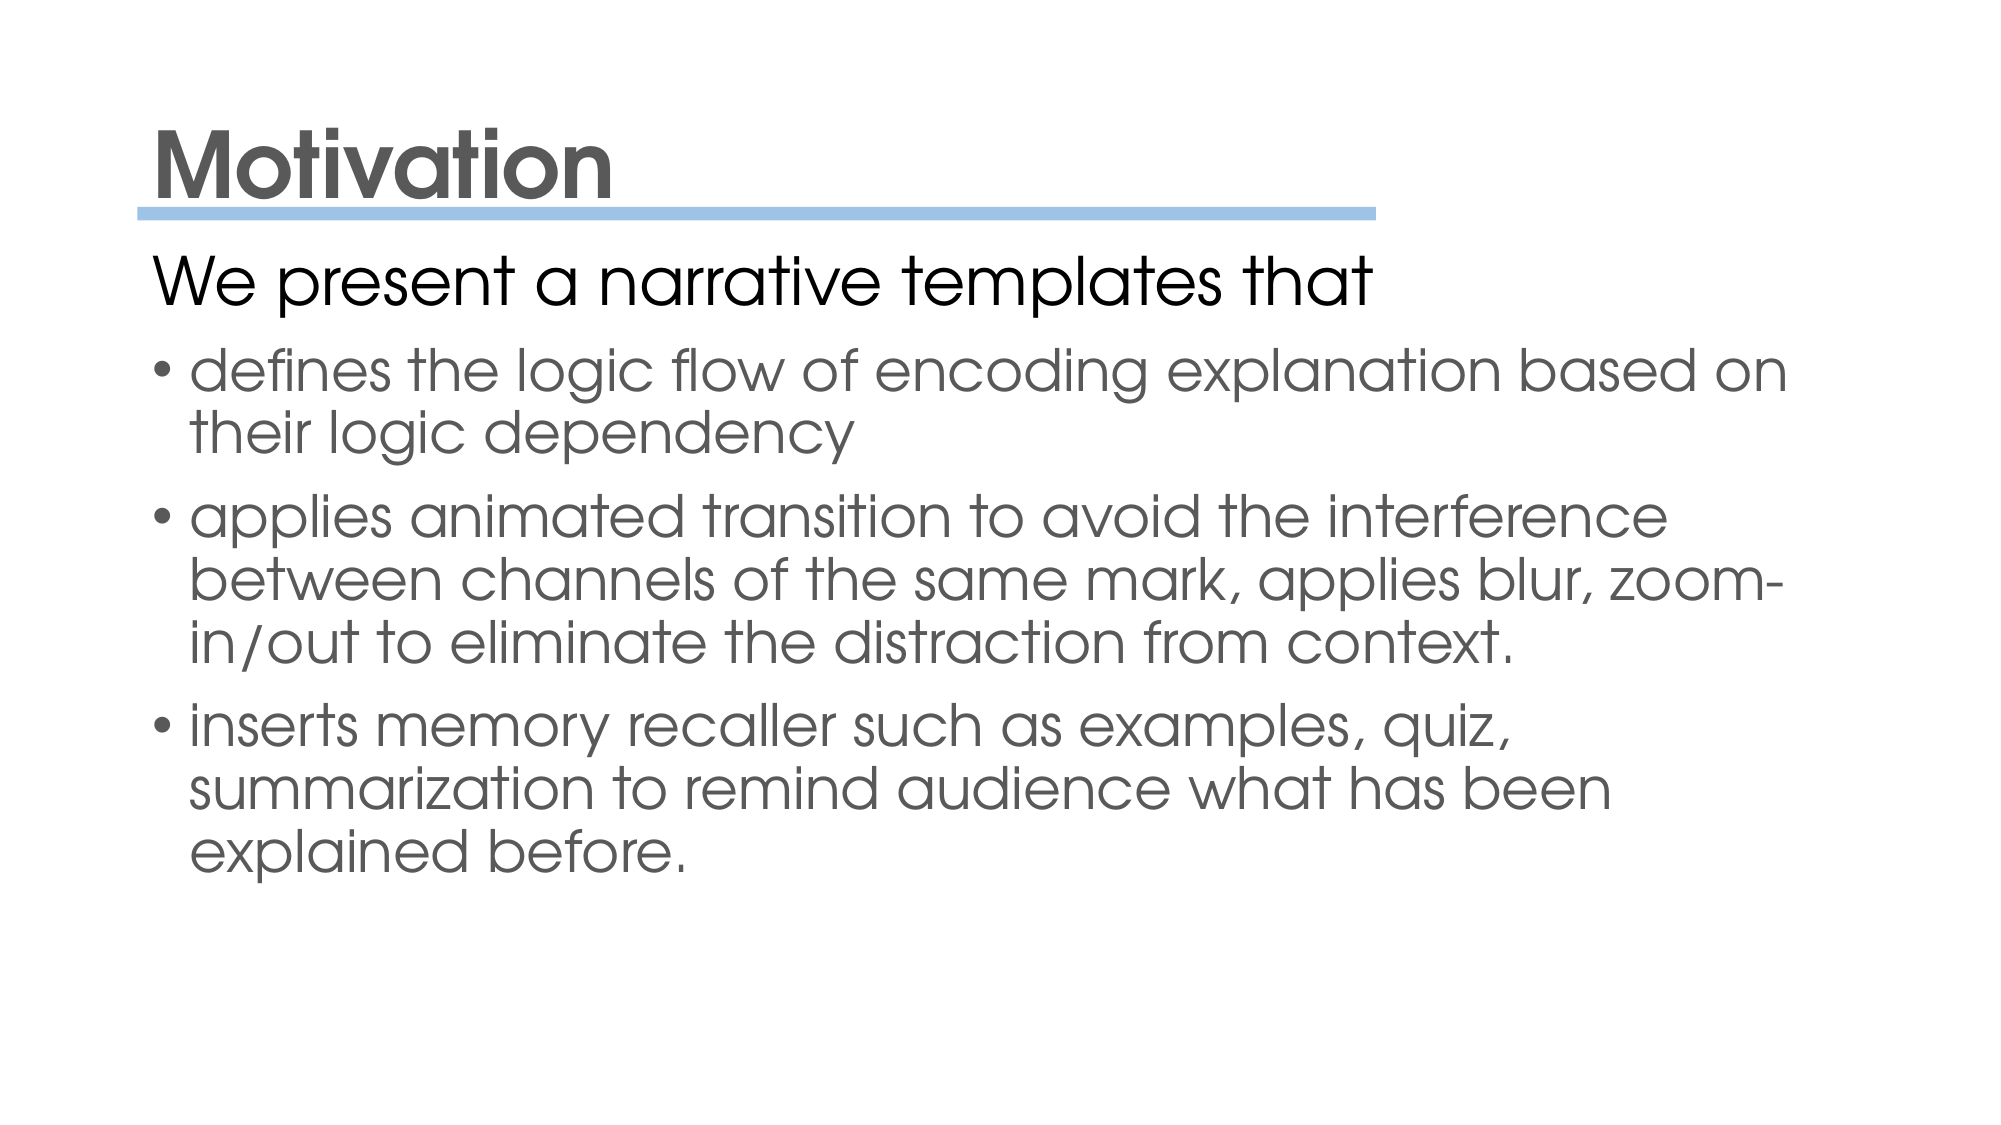

# Motivation

We present a narrative templates that
defines the logic flow of encoding explanation based on their logic dependency
applies animated transition to avoid the interference between channels of the same mark, applies blur, zoom-in/out to eliminate the distraction from context.
inserts memory recaller such as examples, quiz, summarization to remind audience what has been explained before.